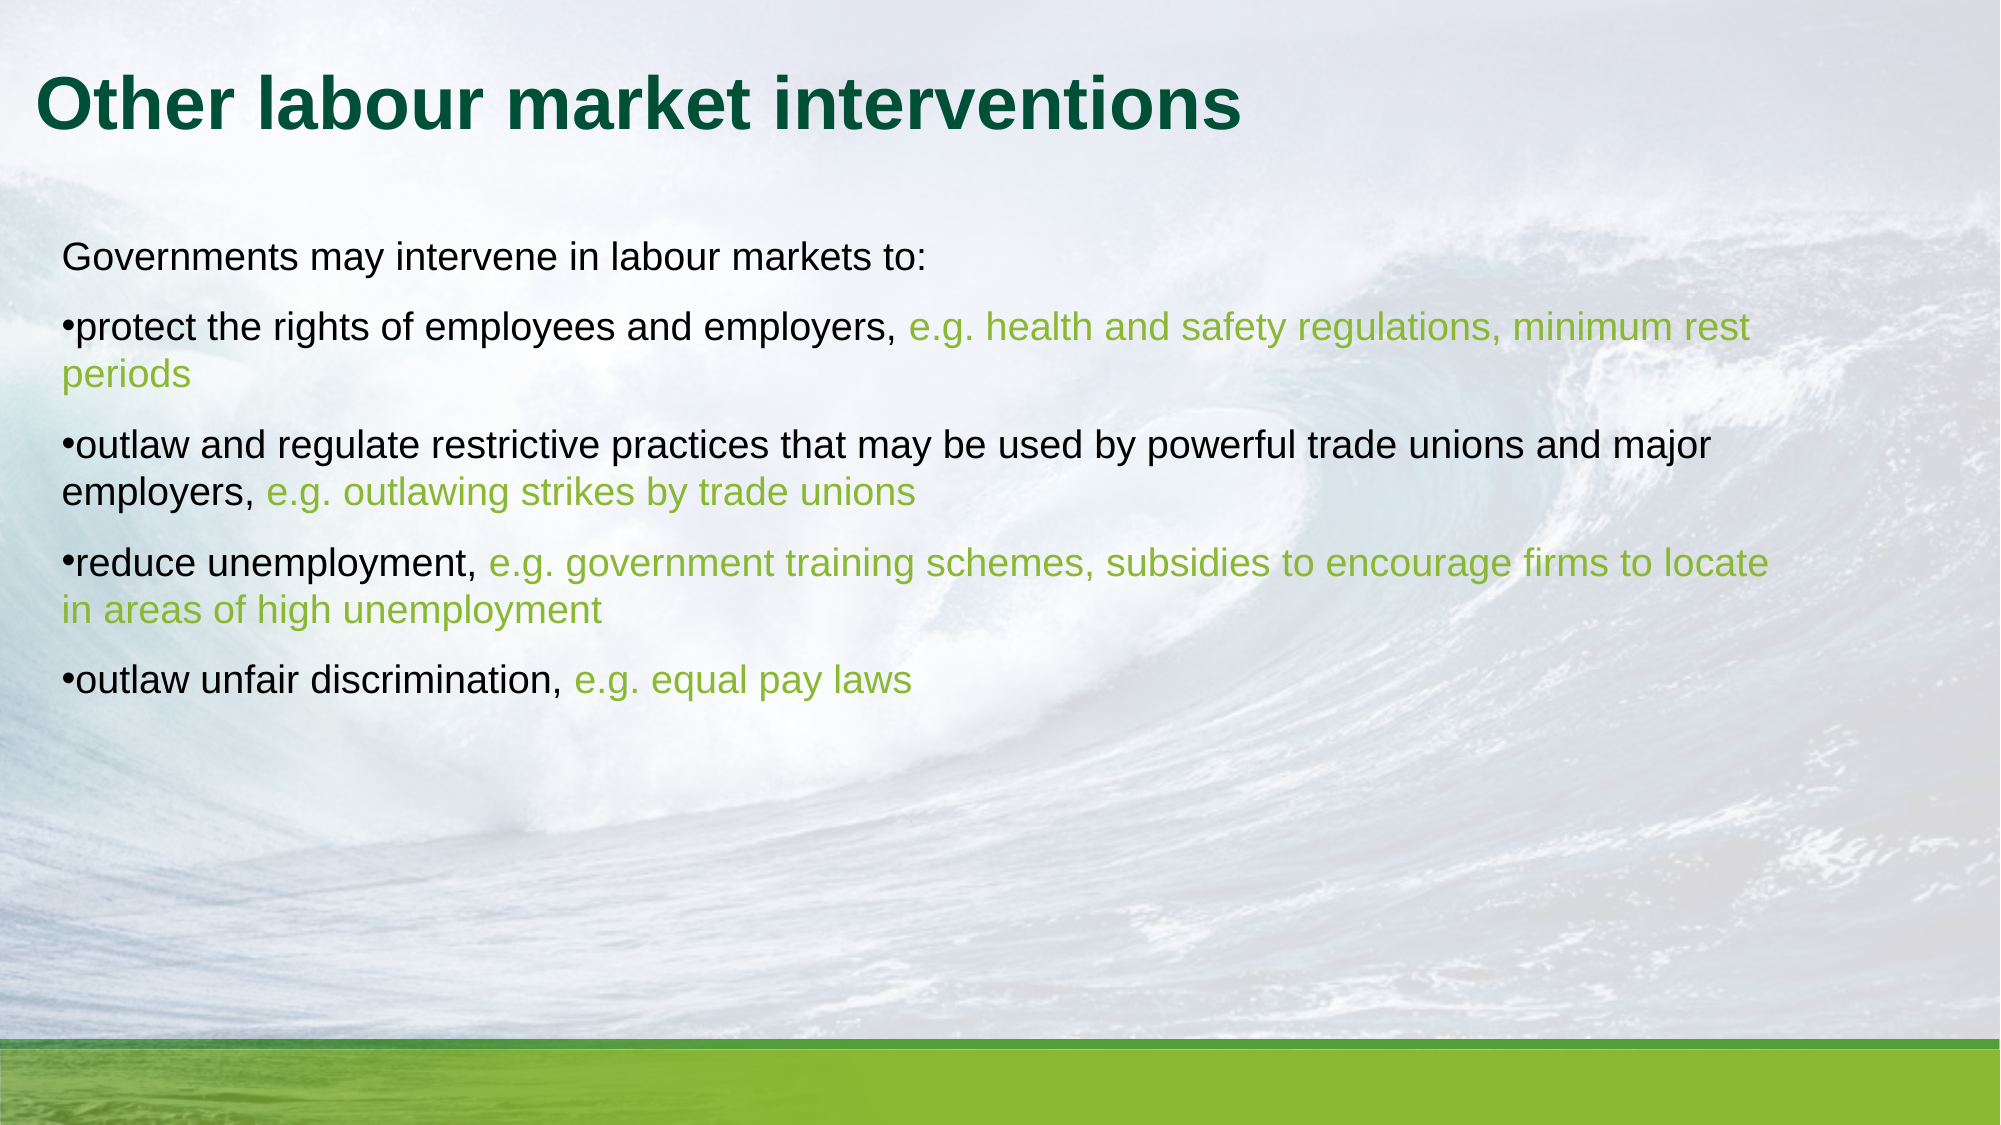

Other labour market interventions
Governments may intervene in labour markets to:
protect the rights of employees and employers, e.g. health and safety regulations, minimum rest periods
outlaw and regulate restrictive practices that may be used by powerful trade unions and major employers, e.g. outlawing strikes by trade unions
reduce unemployment, e.g. government training schemes, subsidies to encourage firms to locate in areas of high unemployment
outlaw unfair discrimination, e.g. equal pay laws